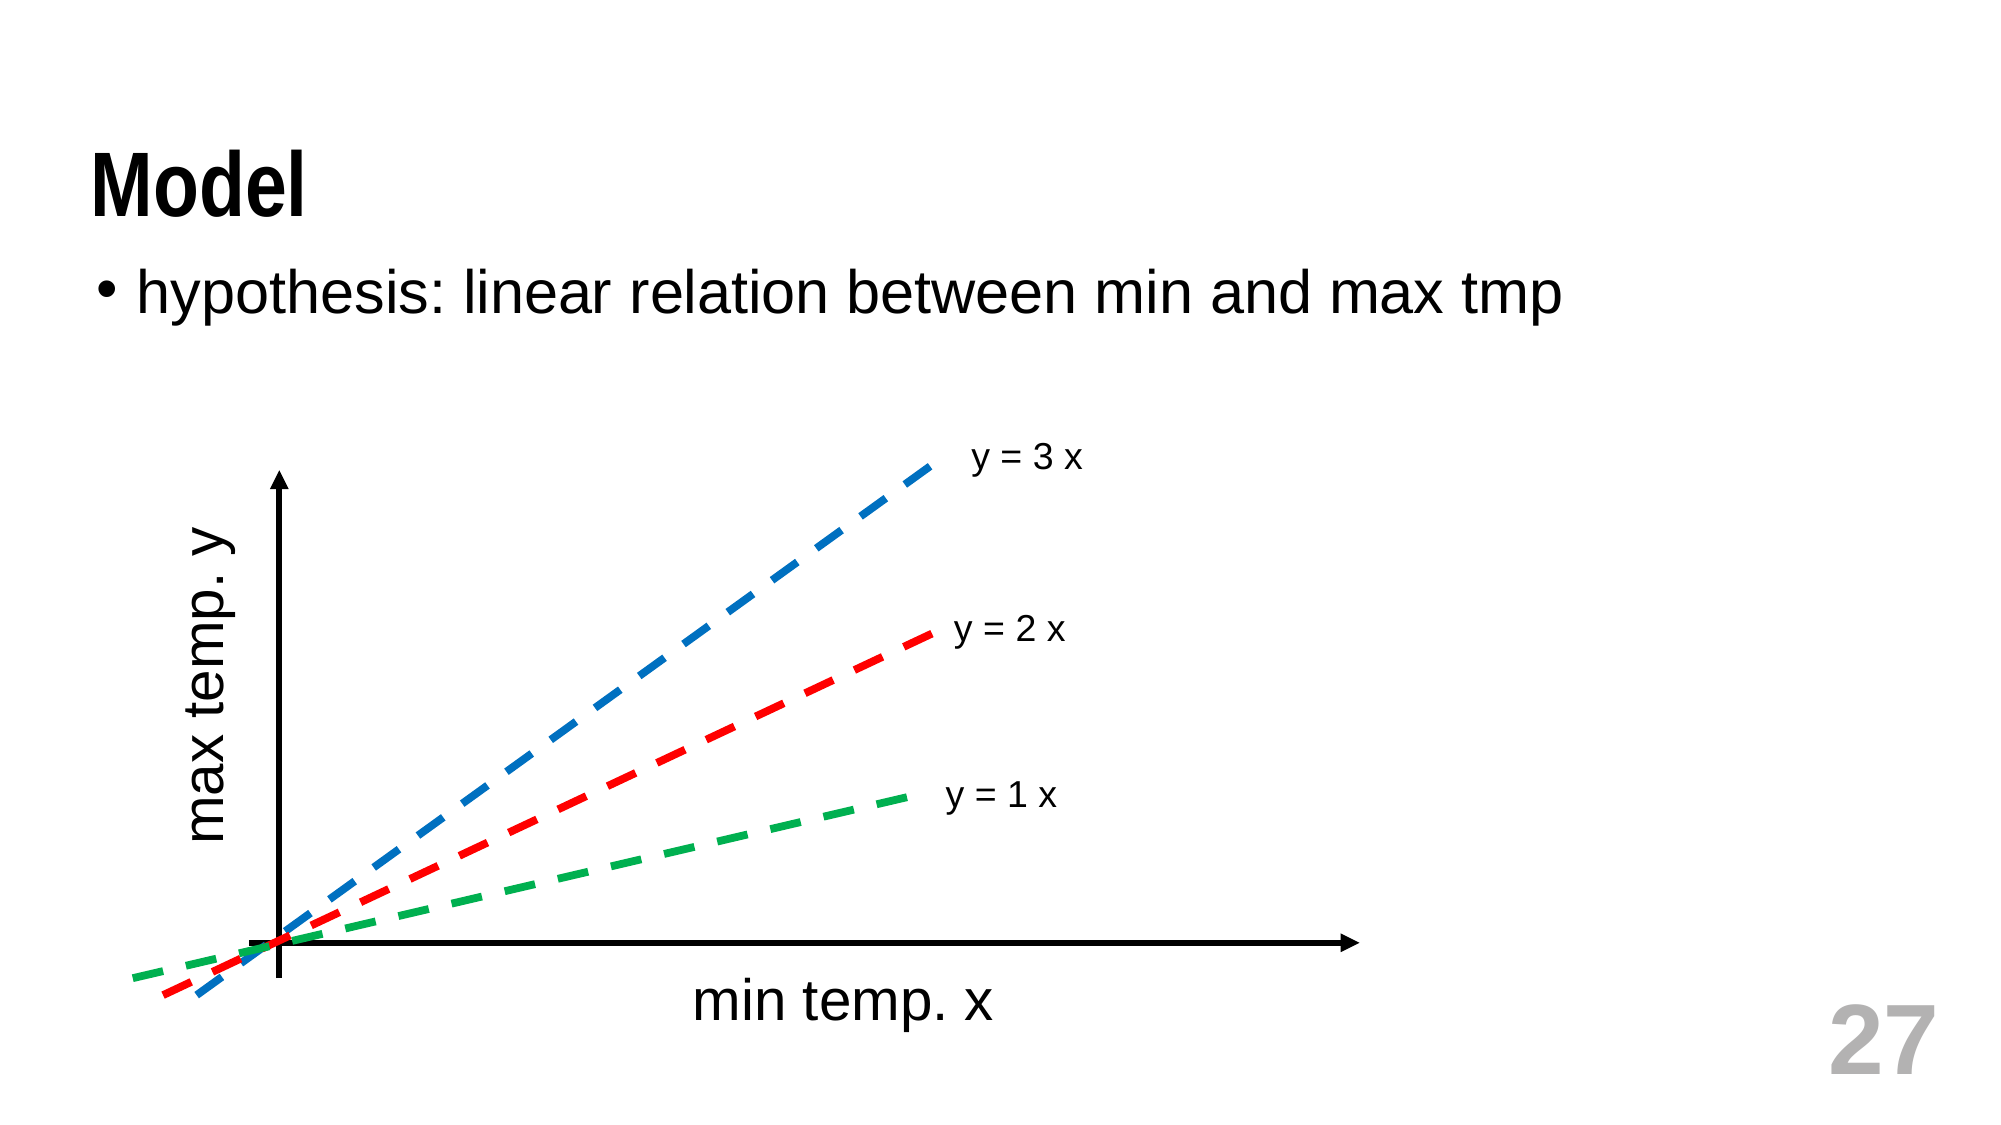

# Model
hypothesis: linear relation between min and max tmp
y = 3 x
y = 2 x
max temp. y
y = 1 x
min temp. x
27